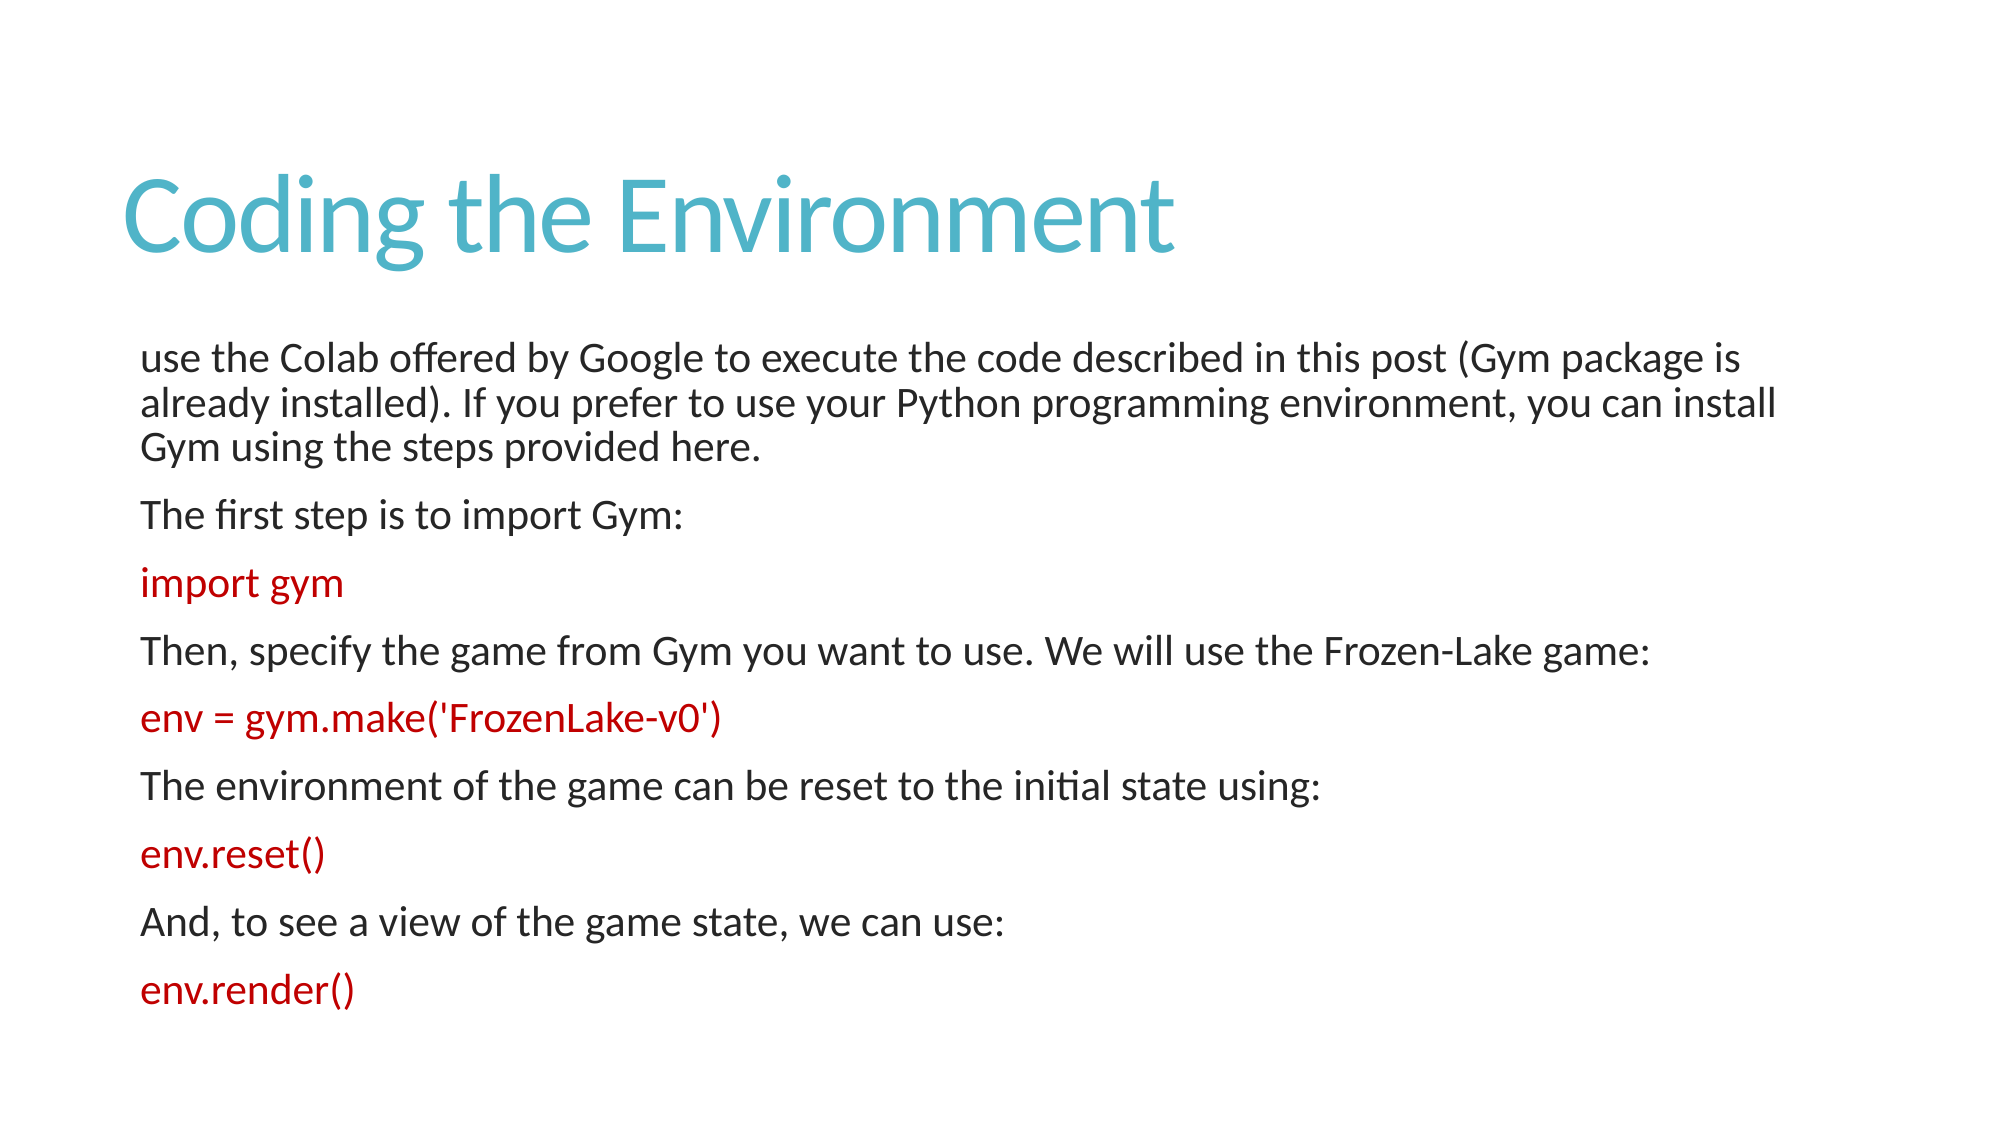

# Coding the Environment
use the Colab offered by Google to execute the code described in this post (Gym package is already installed). If you prefer to use your Python programming environment, you can install Gym using the steps provided here.
The first step is to import Gym:
import gym
Then, specify the game from Gym you want to use. We will use the Frozen-Lake game:
env = gym.make('FrozenLake-v0')
The environment of the game can be reset to the initial state using:
env.reset()
And, to see a view of the game state, we can use:
env.render()